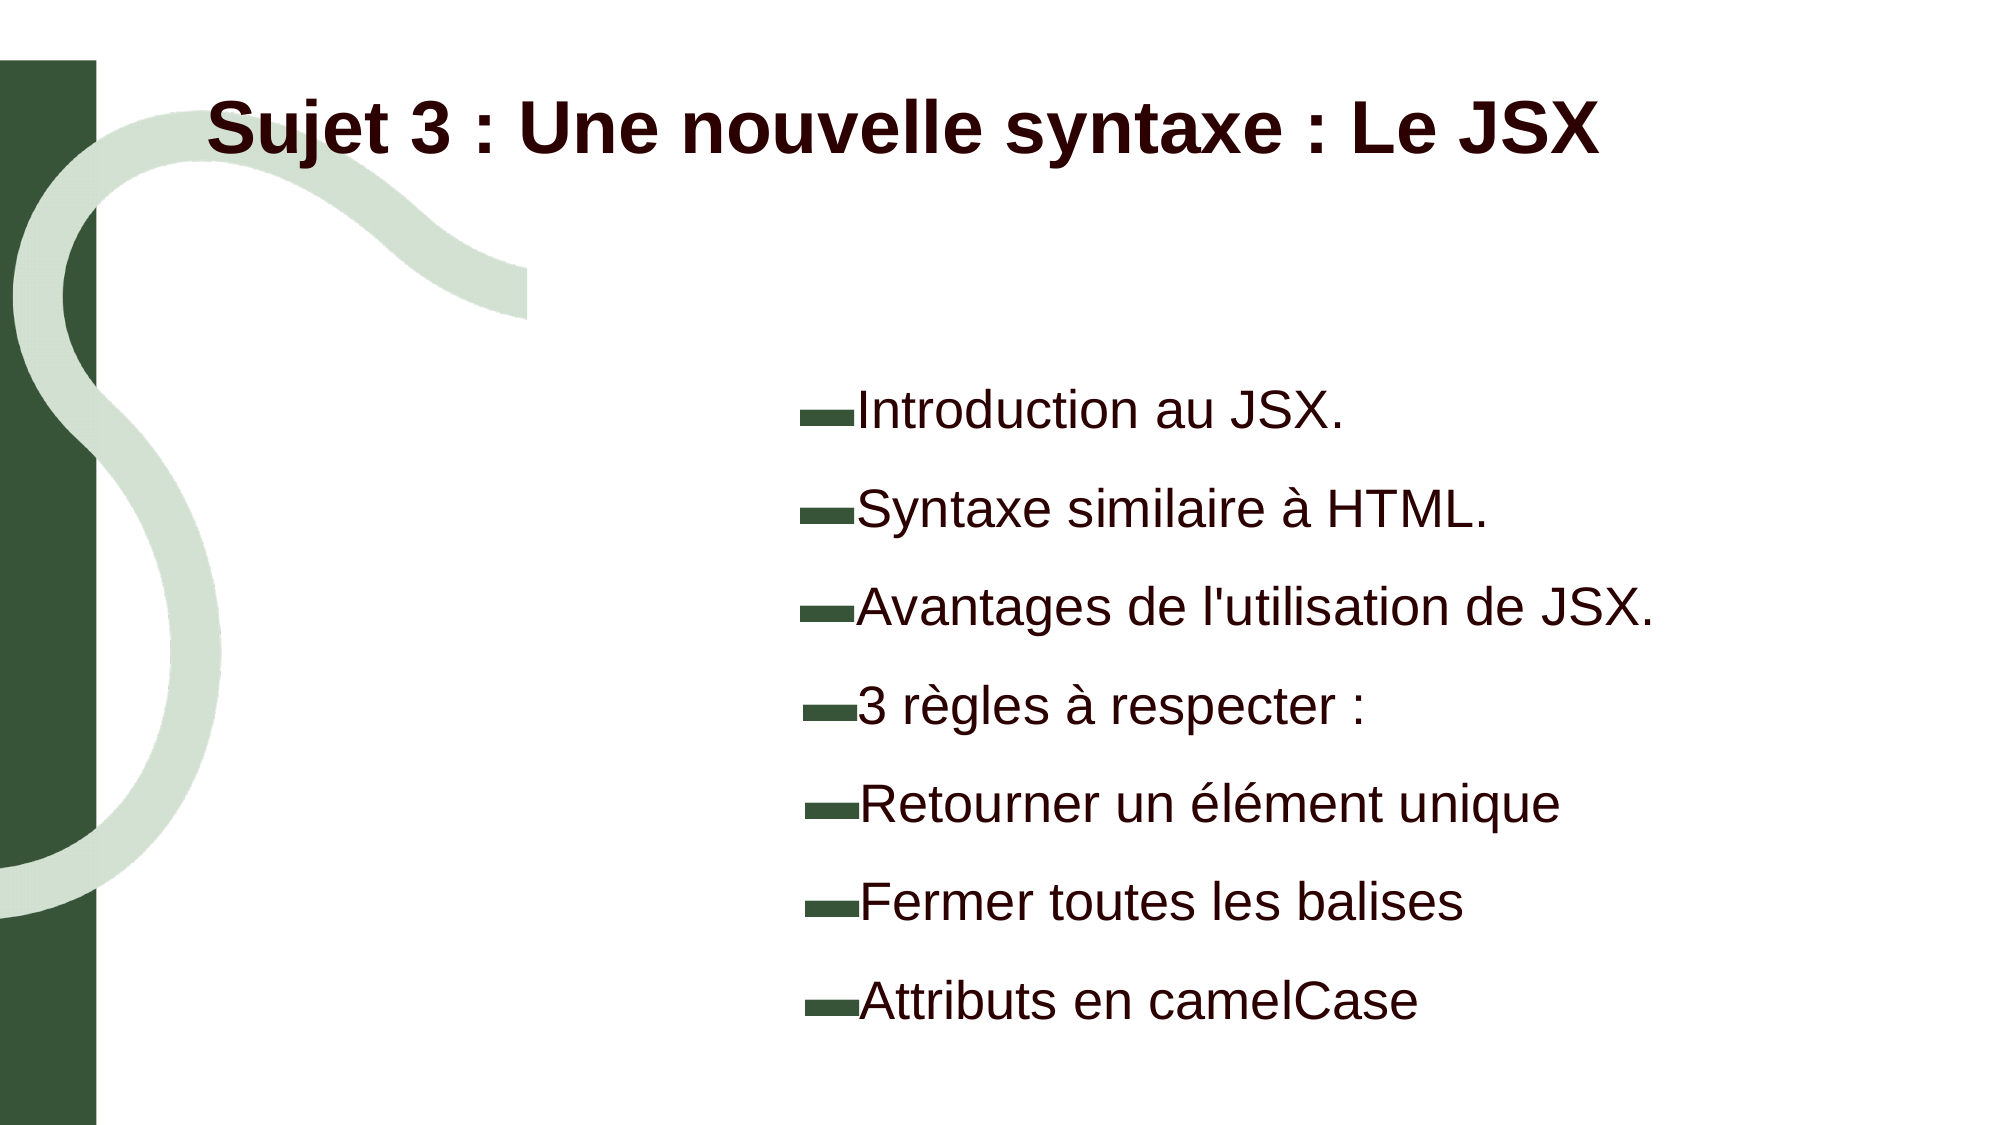

# Sujet 3 : Une nouvelle syntaxe : Le JSX
Introduction au JSX.
Syntaxe similaire à HTML.
Avantages de l'utilisation de JSX.
3 règles à respecter :
Retourner un élément unique
Fermer toutes les balises
Attributs en camelCase